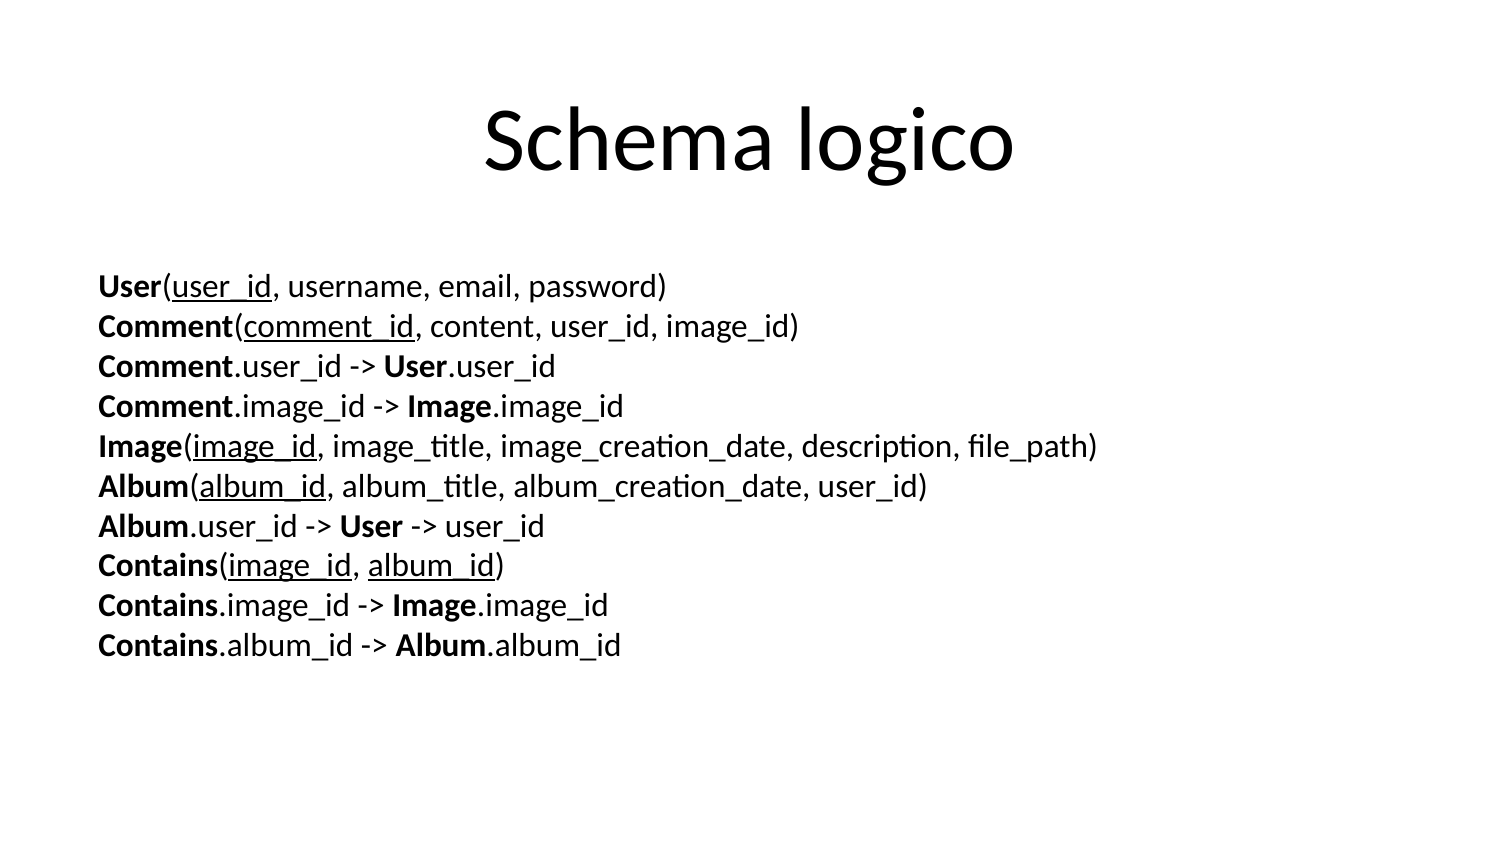

# Schema logico
User(user_id, username, email, password)
Comment(comment_id, content, user_id, image_id)
Comment.user_id -> User.user_id
Comment.image_id -> Image.image_id
Image(image_id, image_title, image_creation_date, description, file_path)
Album(album_id, album_title, album_creation_date, user_id)
Album.user_id -> User -> user_id
Contains(image_id, album_id)
Contains.image_id -> Image.image_id
Contains.album_id -> Album.album_id